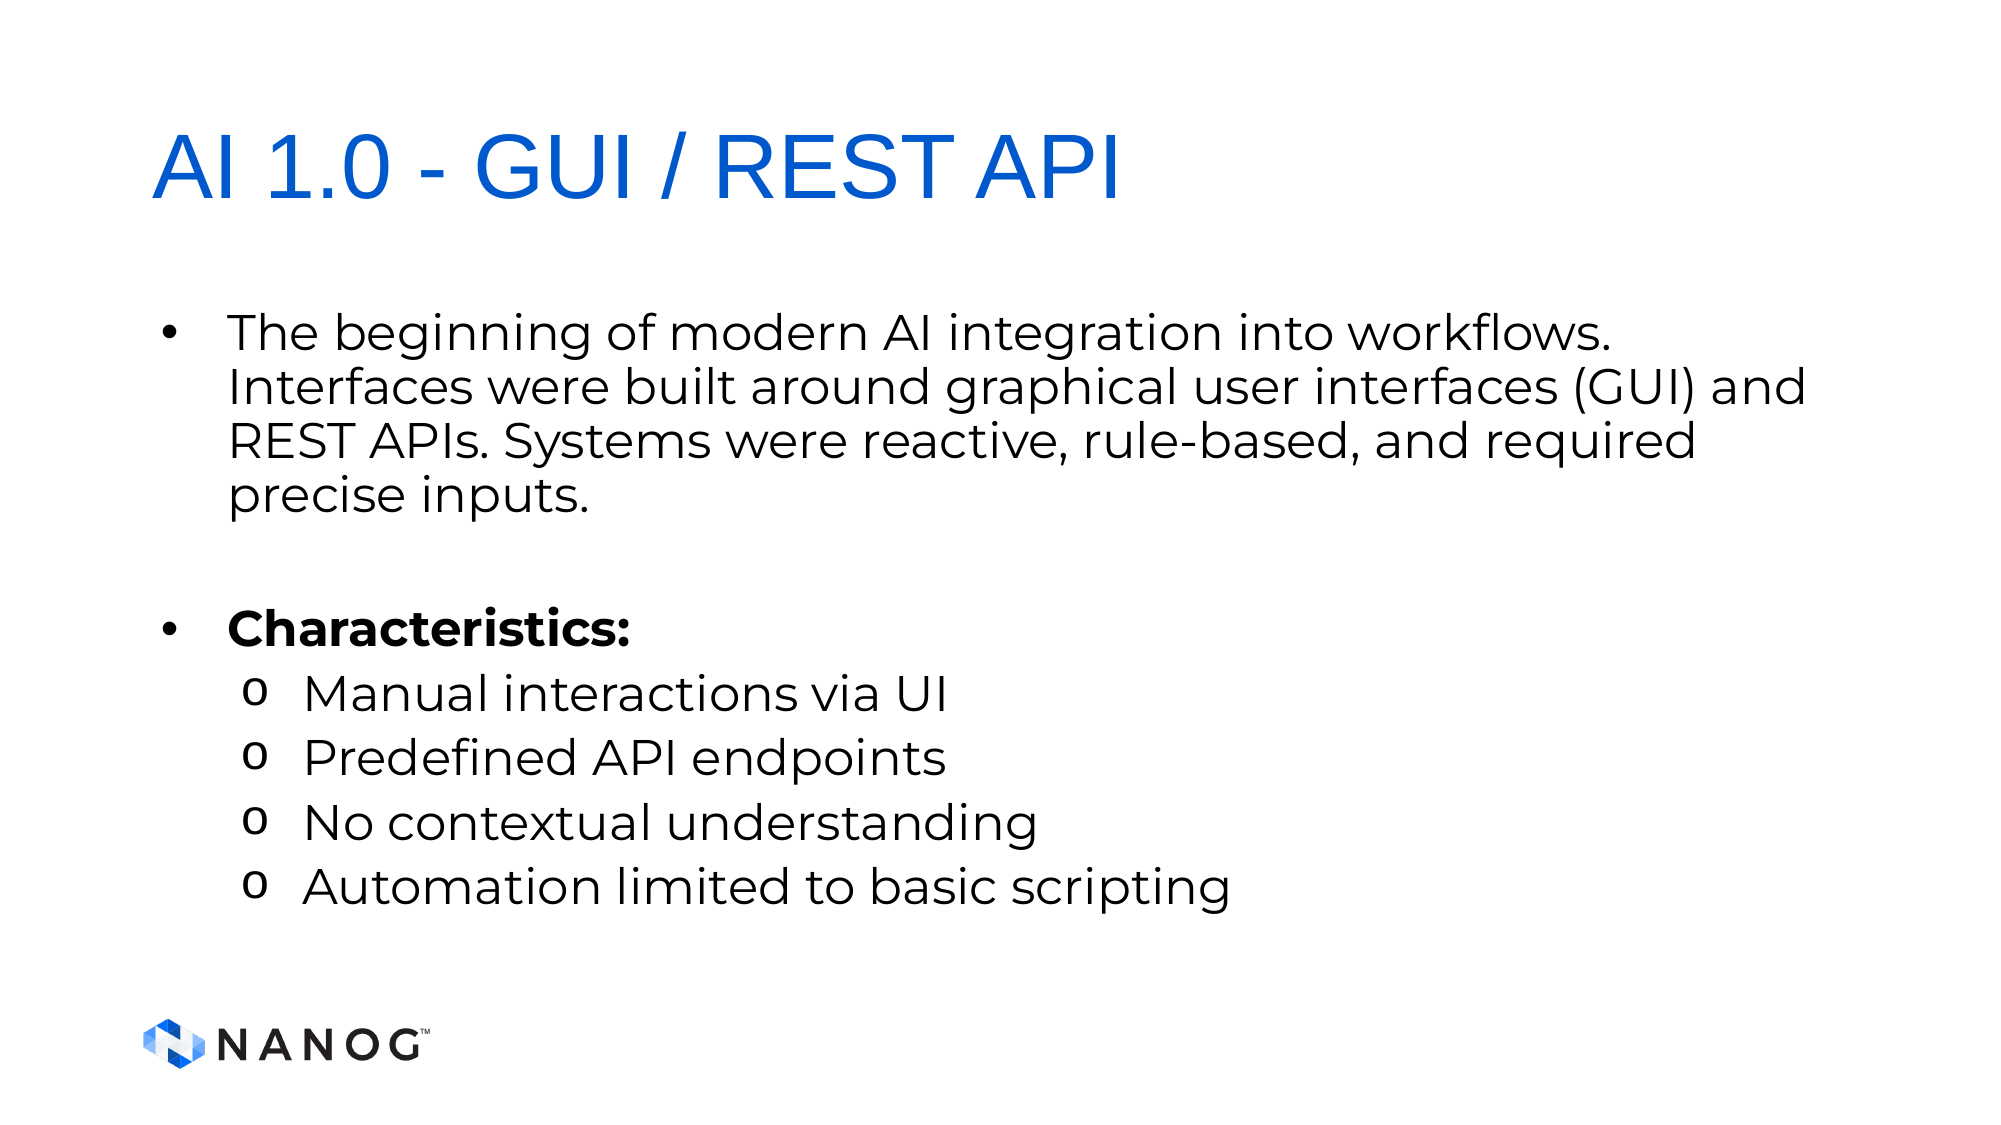

# AI 1.0 - GUI / REST API
The beginning of modern AI integration into workflows. Interfaces were built around graphical user interfaces (GUI) and REST APIs. Systems were reactive, rule-based, and required precise inputs.
Characteristics:
Manual interactions via UI
Predefined API endpoints
No contextual understanding
Automation limited to basic scripting